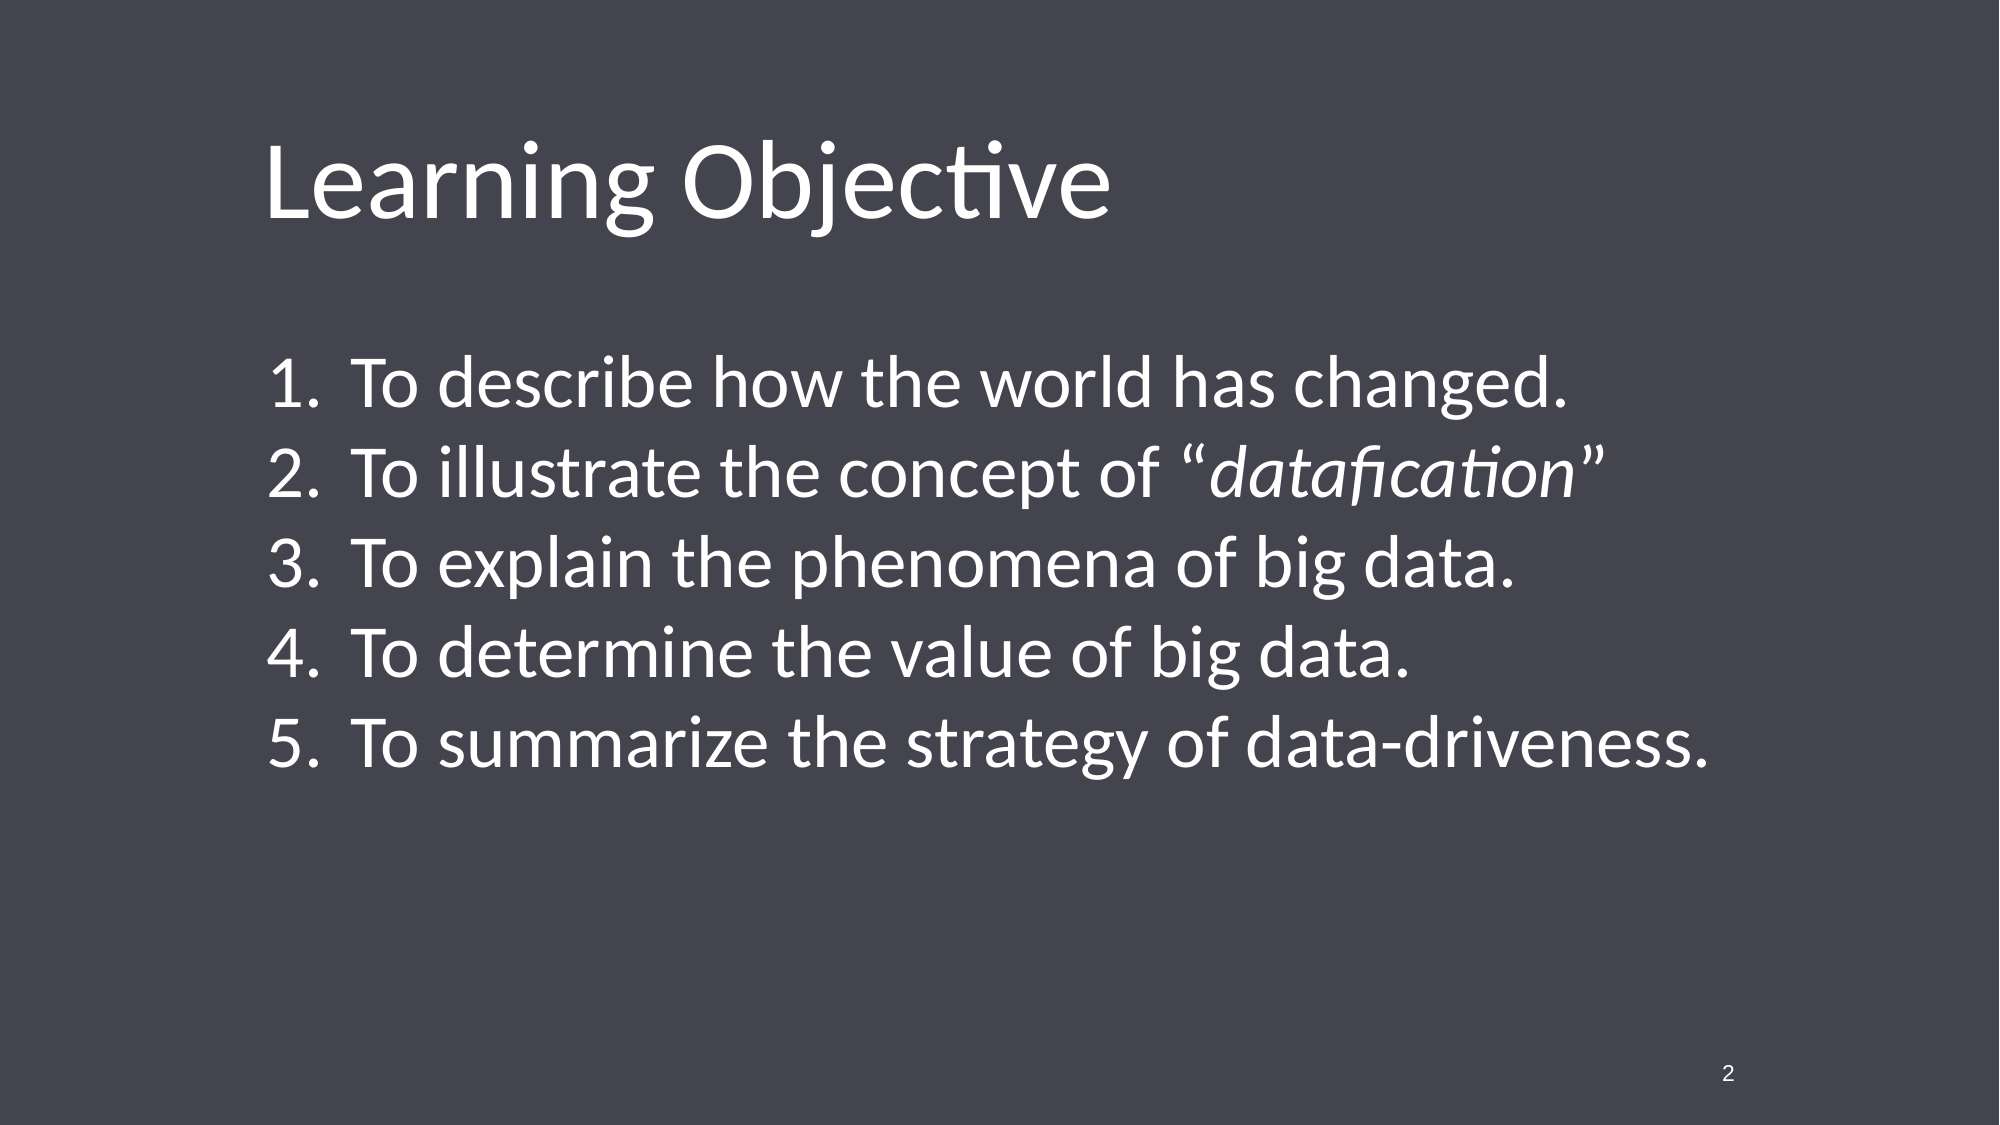

# Learning Objective
To describe how the world has changed.
To illustrate the concept of “datafication”
To explain the phenomena of big data.
To determine the value of big data.
To summarize the strategy of data-driveness.
2